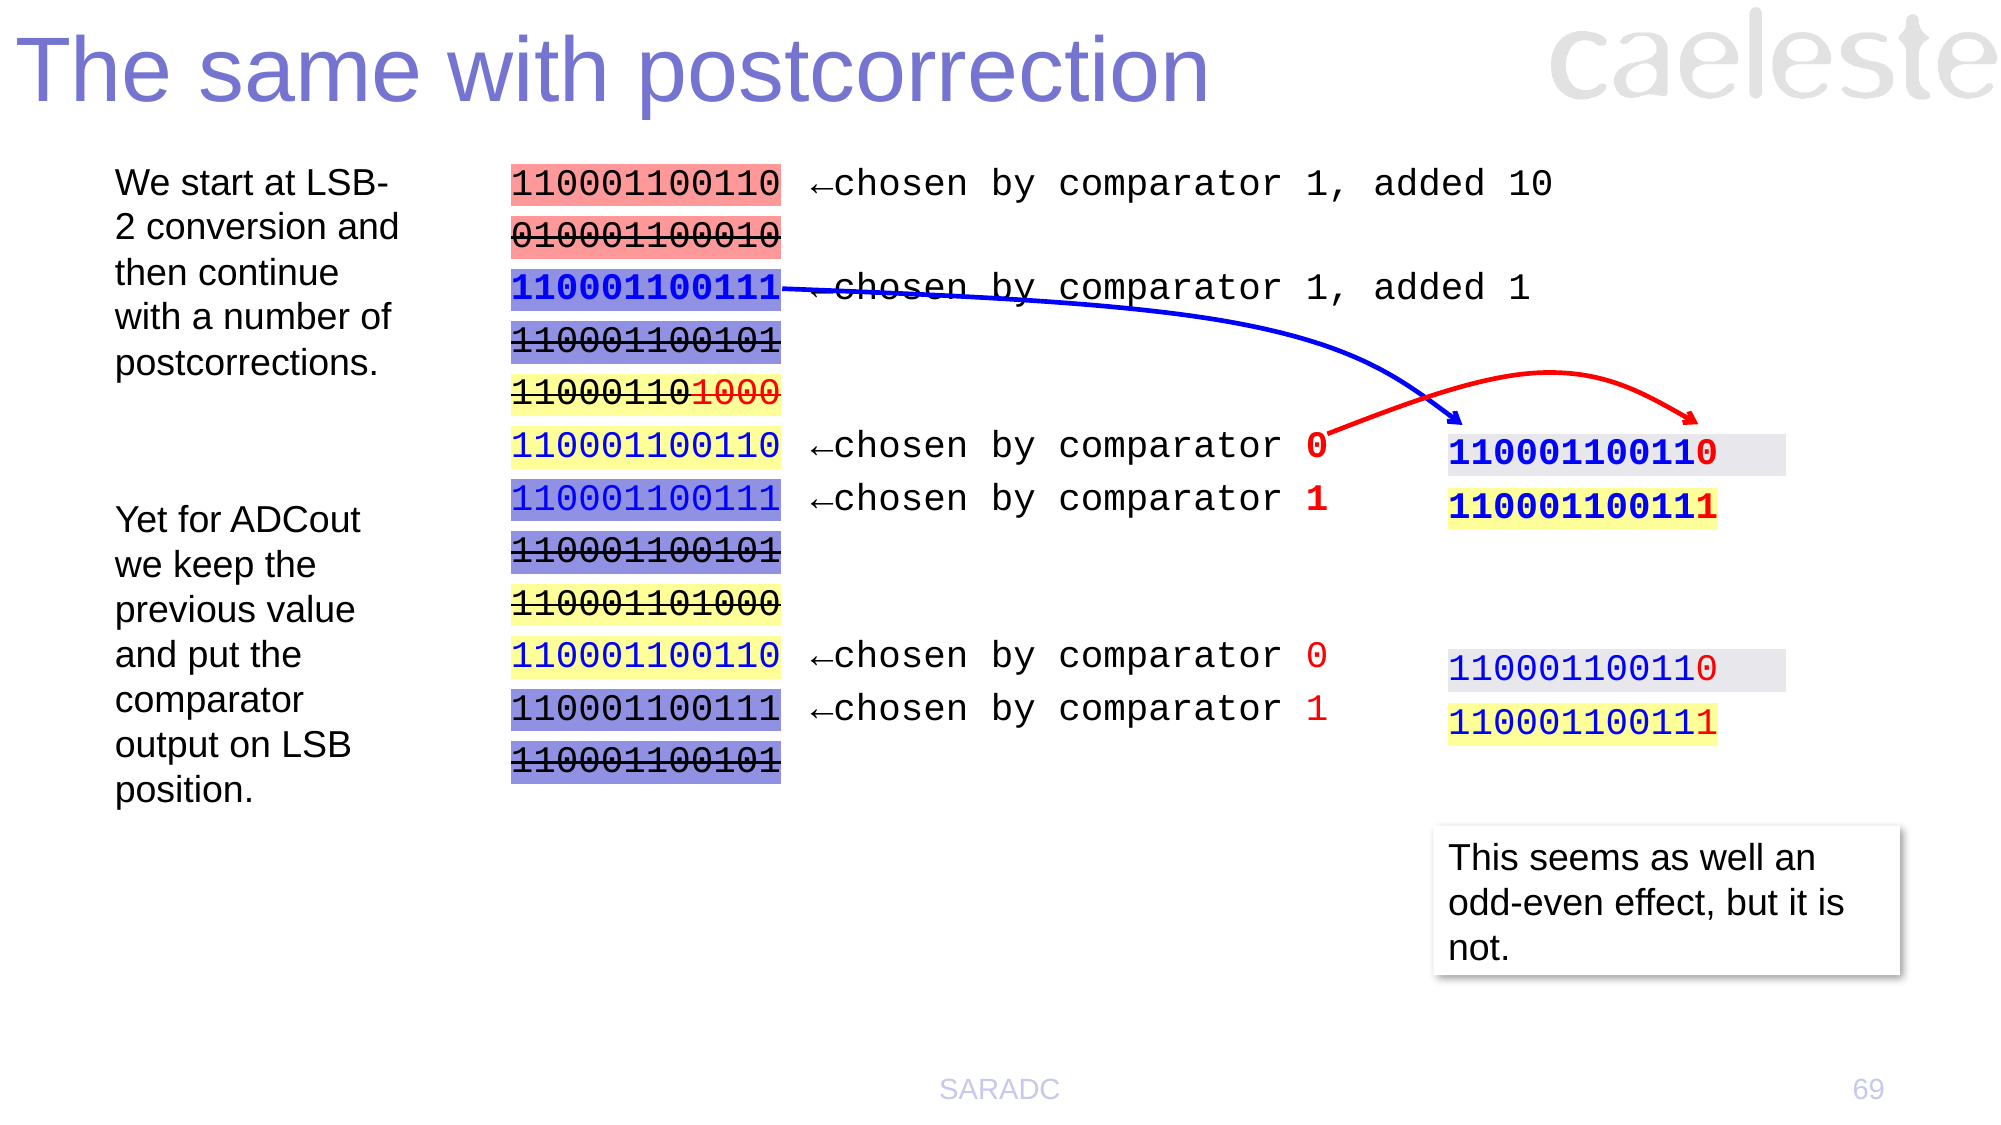

# The same with postcorrection
We start at LSB-2 conversion and then continue with a number of postcorrections.

Yet for ADCout we keep the previous value and put the comparator output on LSB position.
110001100110	←chosen by comparator 1, added 10
010001100010
110001100111	←chosen by comparator 1, added 1
110001100101
110001101000
110001100110	←chosen by comparator 0
110001100111	←chosen by comparator 1
110001100101
110001101000
110001100110	←chosen by comparator 0
110001100111	←chosen by comparator 1
110001100101

110001100110
110001100111

110001100110
110001100111

This seems as well an odd-even effect, but it is not.
SARADC
69